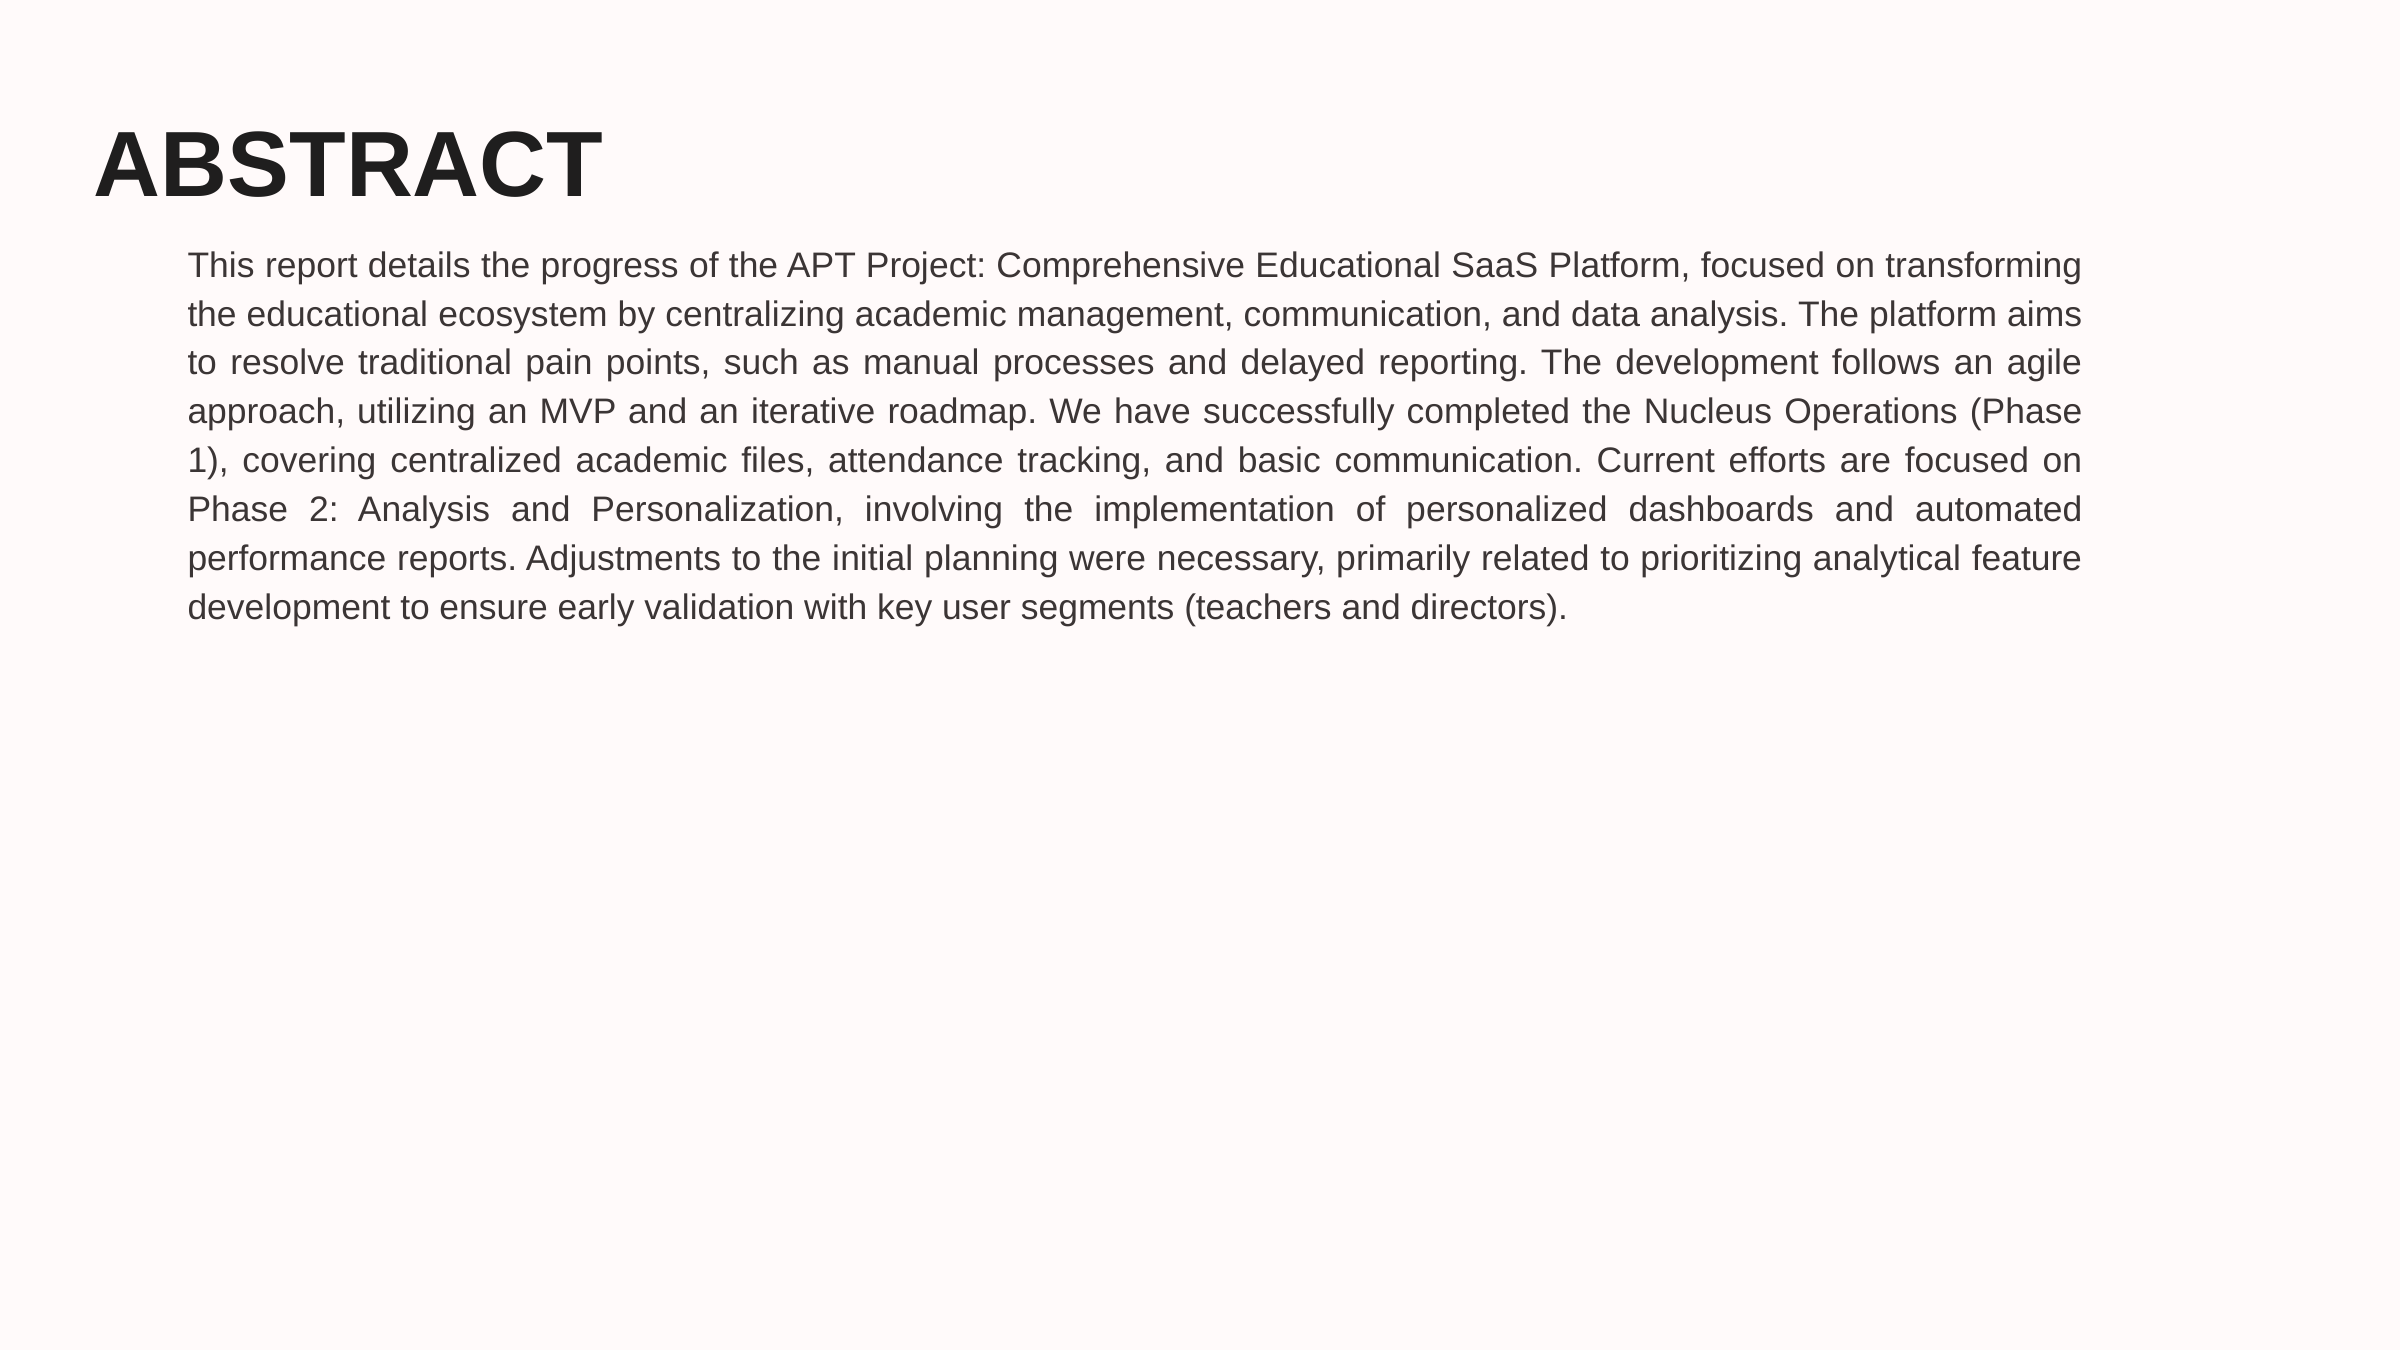

ABSTRACT
This report details the progress of the APT Project: Comprehensive Educational SaaS Platform, focused on transforming the educational ecosystem by centralizing academic management, communication, and data analysis. The platform aims to resolve traditional pain points, such as manual processes and delayed reporting. The development follows an agile approach, utilizing an MVP and an iterative roadmap. We have successfully completed the Nucleus Operations (Phase 1), covering centralized academic files, attendance tracking, and basic communication. Current efforts are focused on Phase 2: Analysis and Personalization, involving the implementation of personalized dashboards and automated performance reports. Adjustments to the initial planning were necessary, primarily related to prioritizing analytical feature development to ensure early validation with key user segments (teachers and directors).